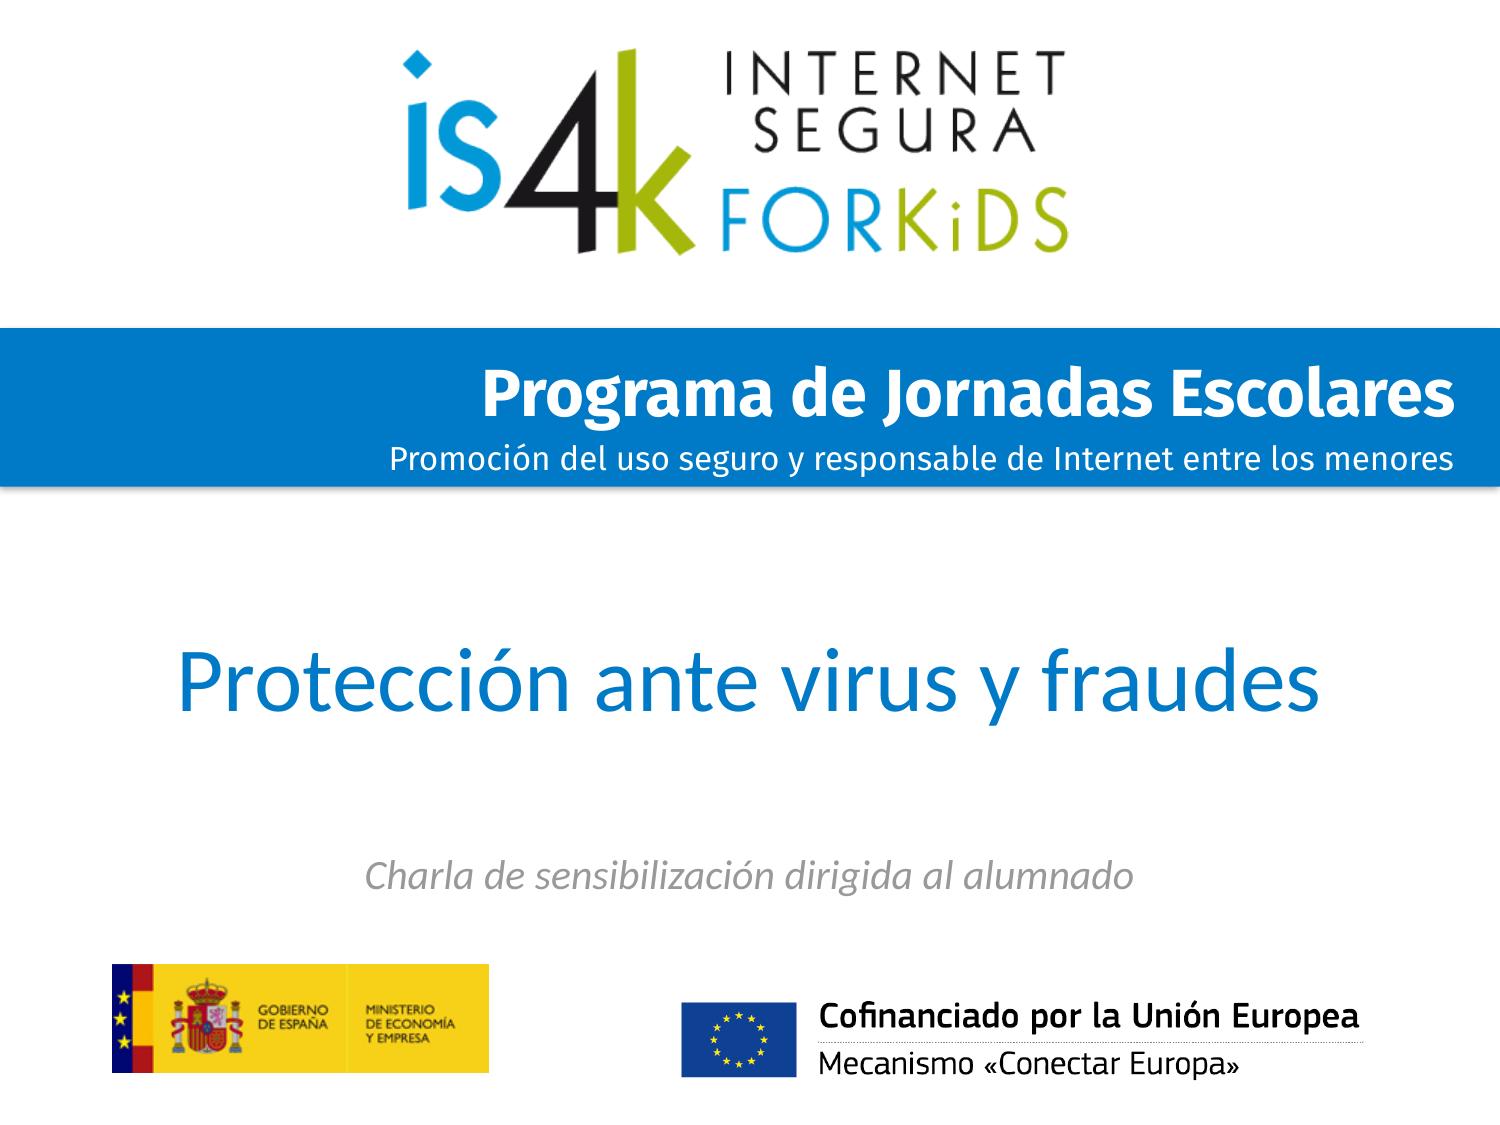

# Protección ante virus y fraudes
Charla de sensibilización dirigida al alumnado